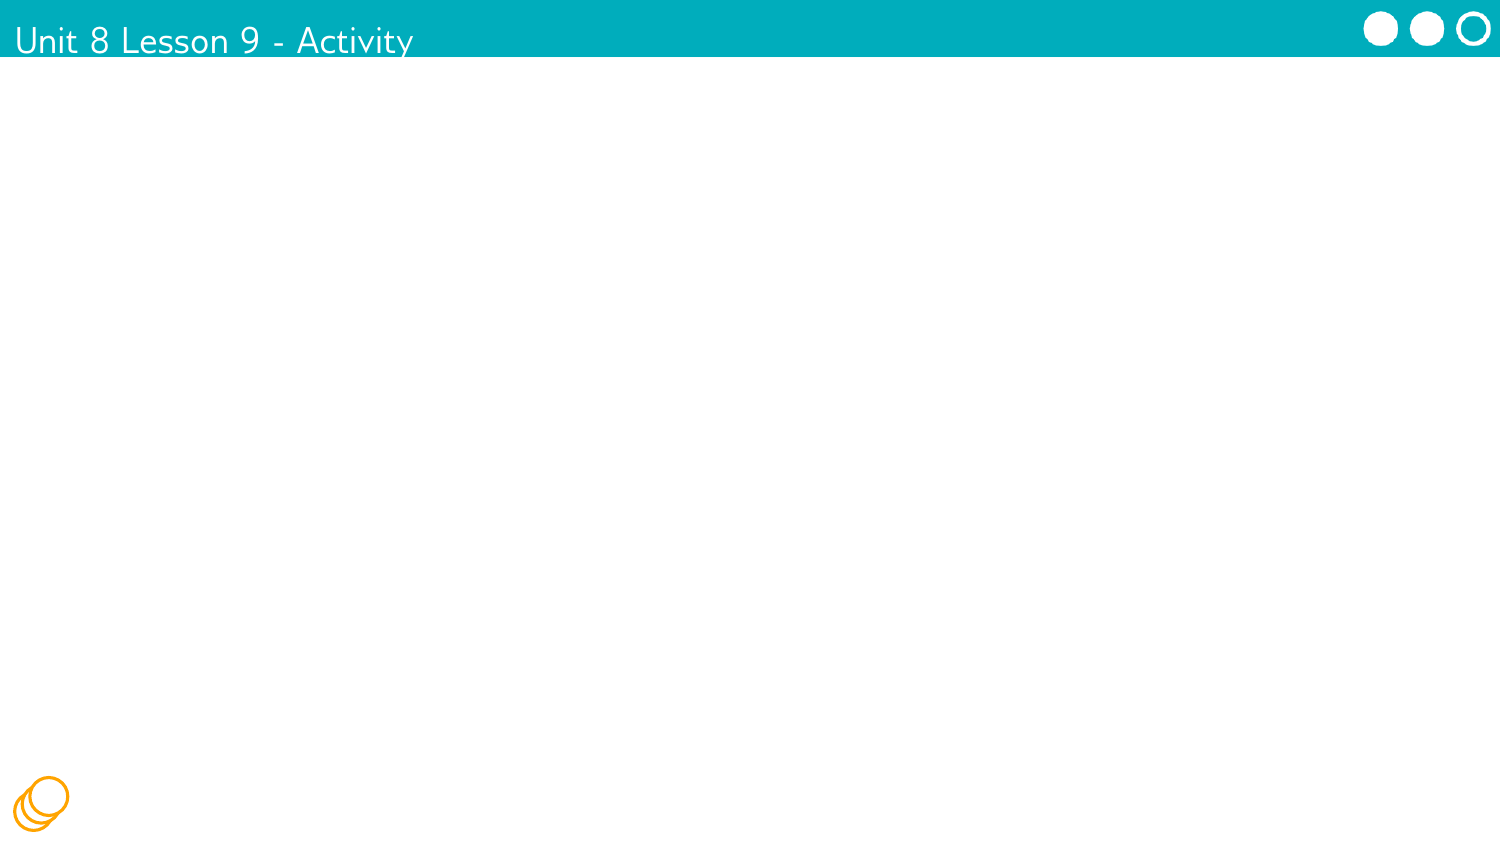

Unit 8 Lesson 9 - Activity
Single-Select Questions with Reading Passage (SSQRP)
What's SSQRP?
Shows up on the AP CSP exam
Features a pretend computing innovation with a short explanation
Five multiple choice questions focusing on data, purpose and effect, benefits and harms, and security concerns.